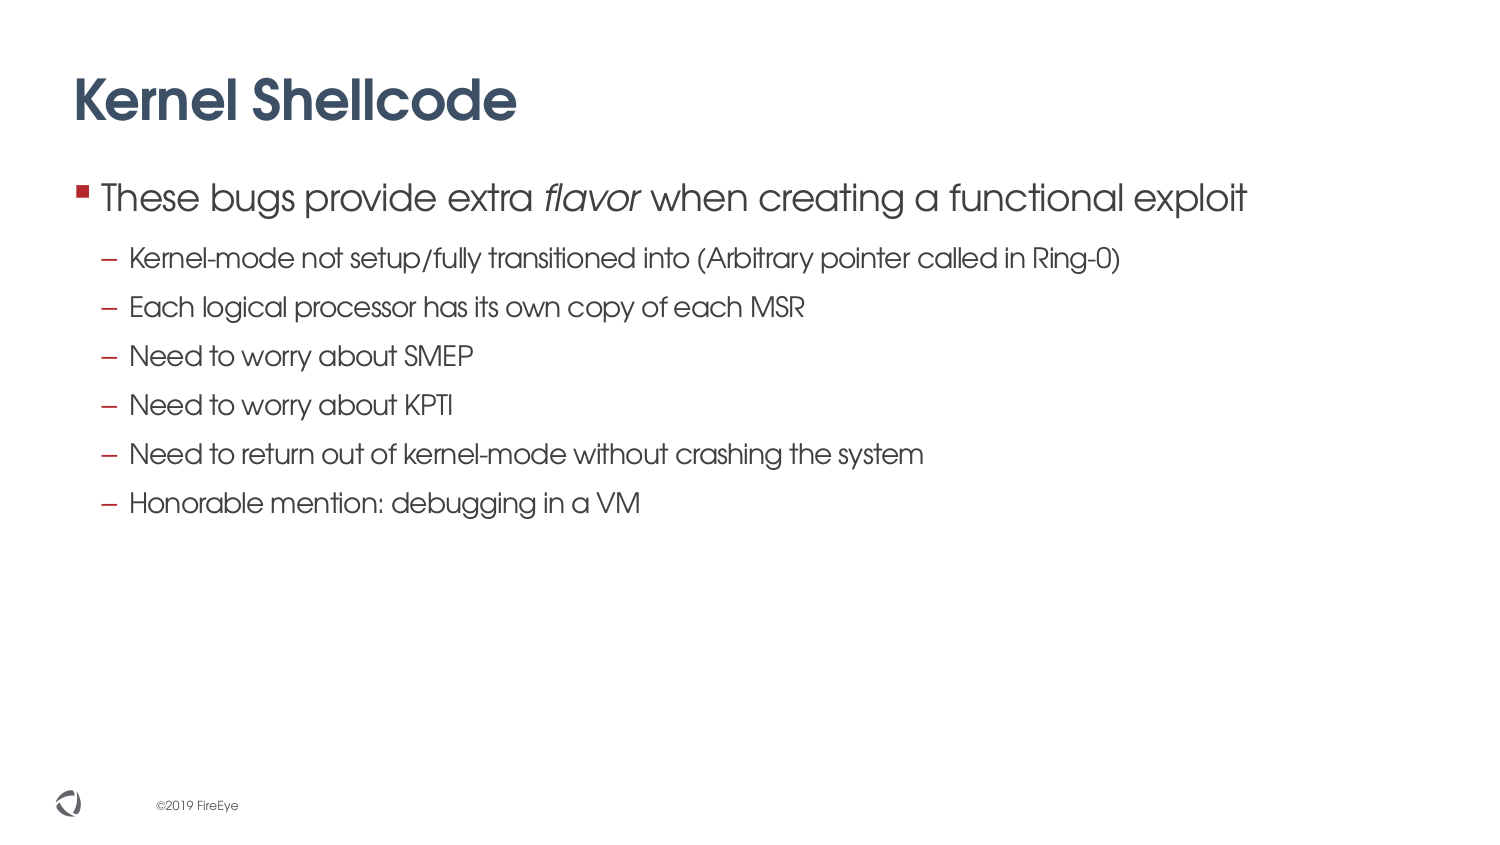

# Kernel Shellcode
These bugs provide extra flavor when creating a functional exploit
Kernel-mode not setup/fully transitioned into (Arbitrary pointer called in Ring-0)
Each logical processor has its own copy of each MSR
Need to worry about SMEP
Need to worry about KPTI
Need to return out of kernel-mode without crashing the system
Honorable mention: debugging in a VM